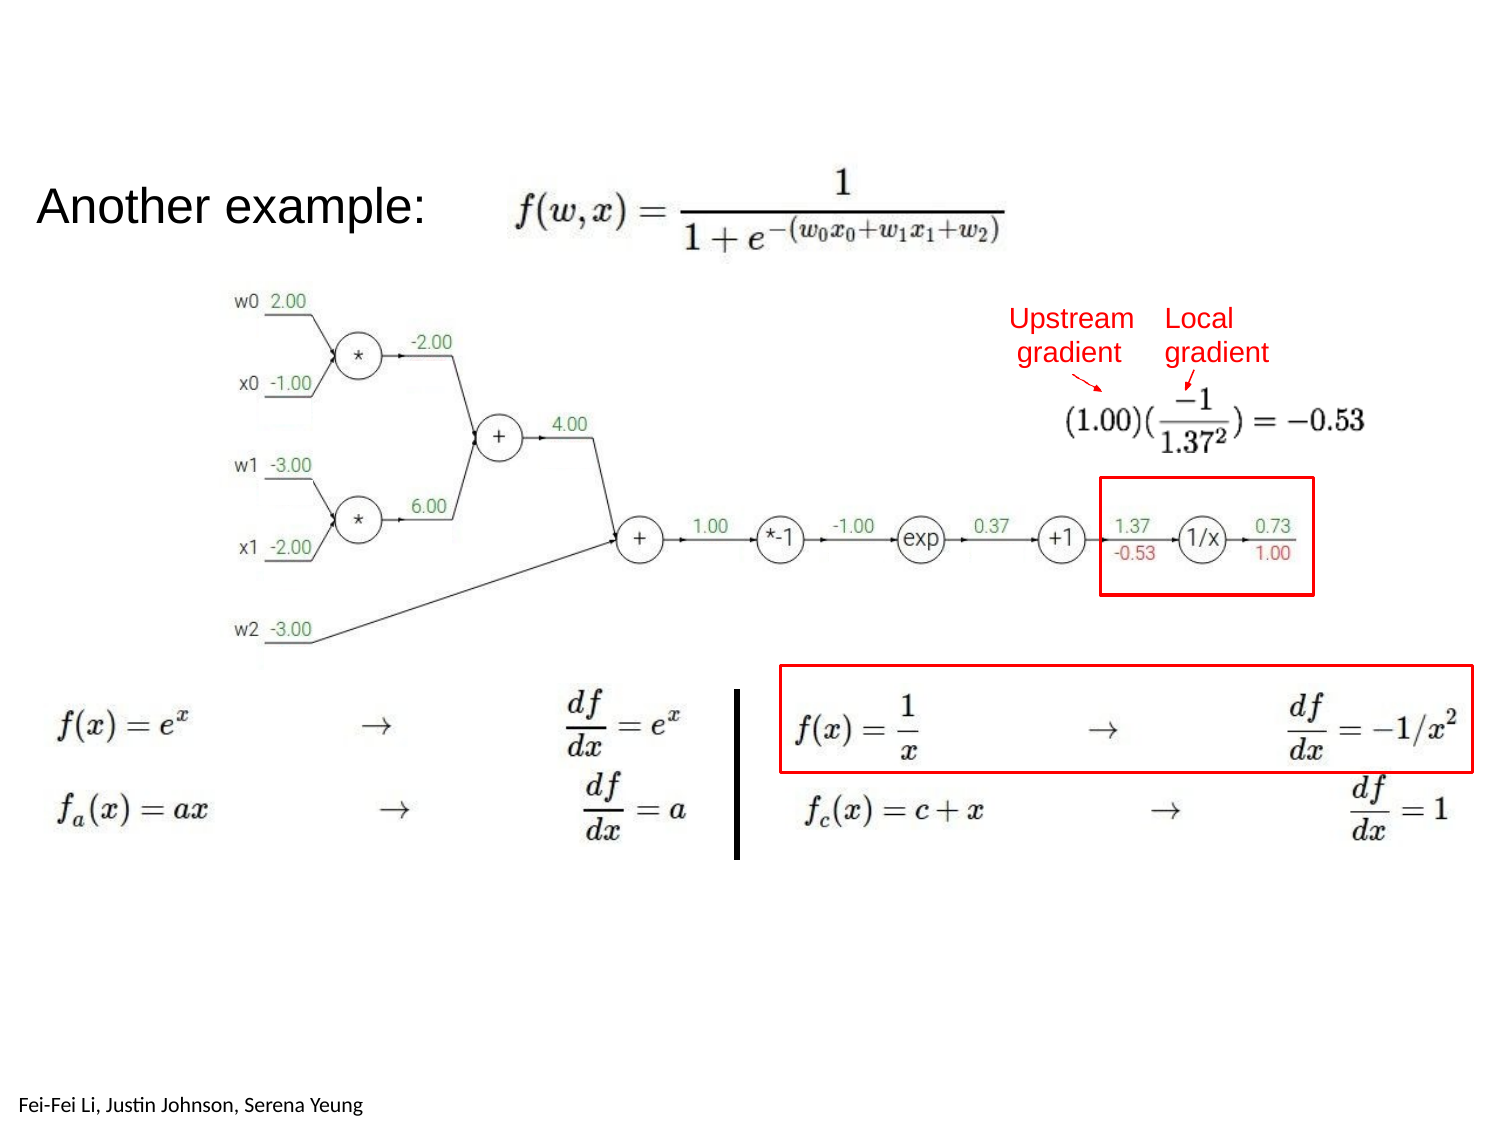

# Another example:

Upstream  gradient
Local  gradient

Fei-Fei Li, Justin Johnson, Serena Yeung